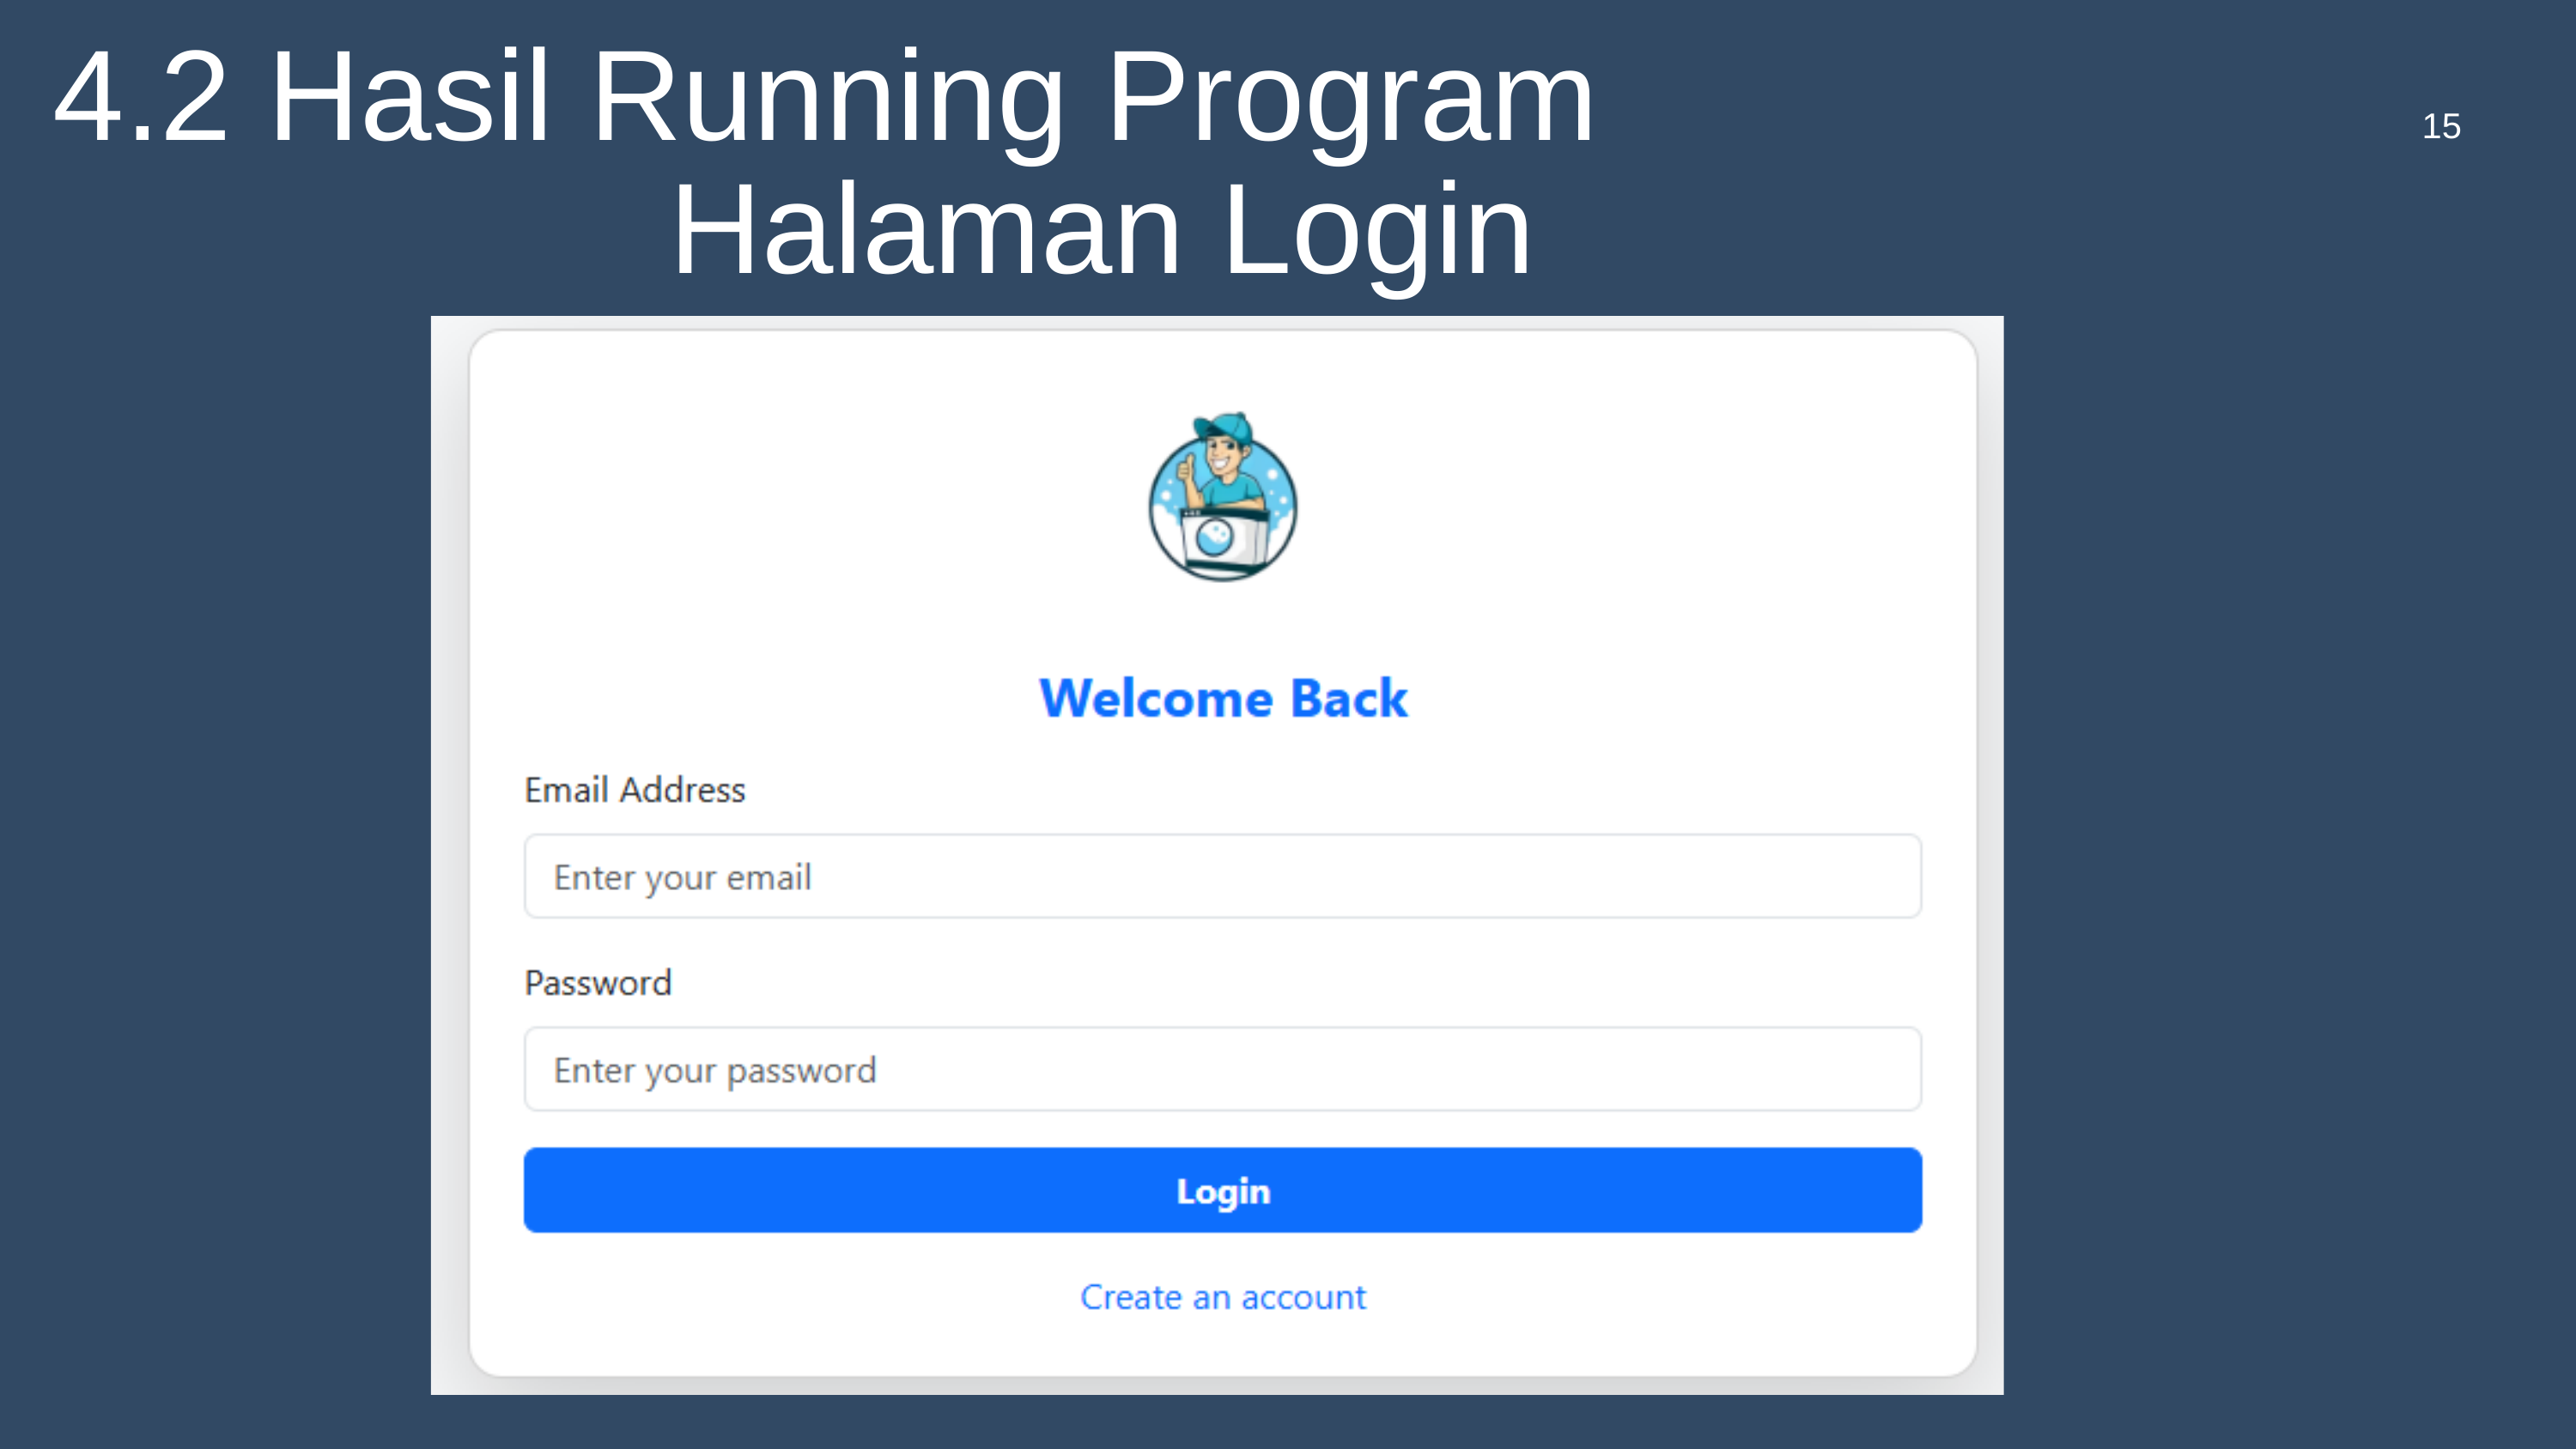

4.2 Hasil Running Program

15
Halaman Login